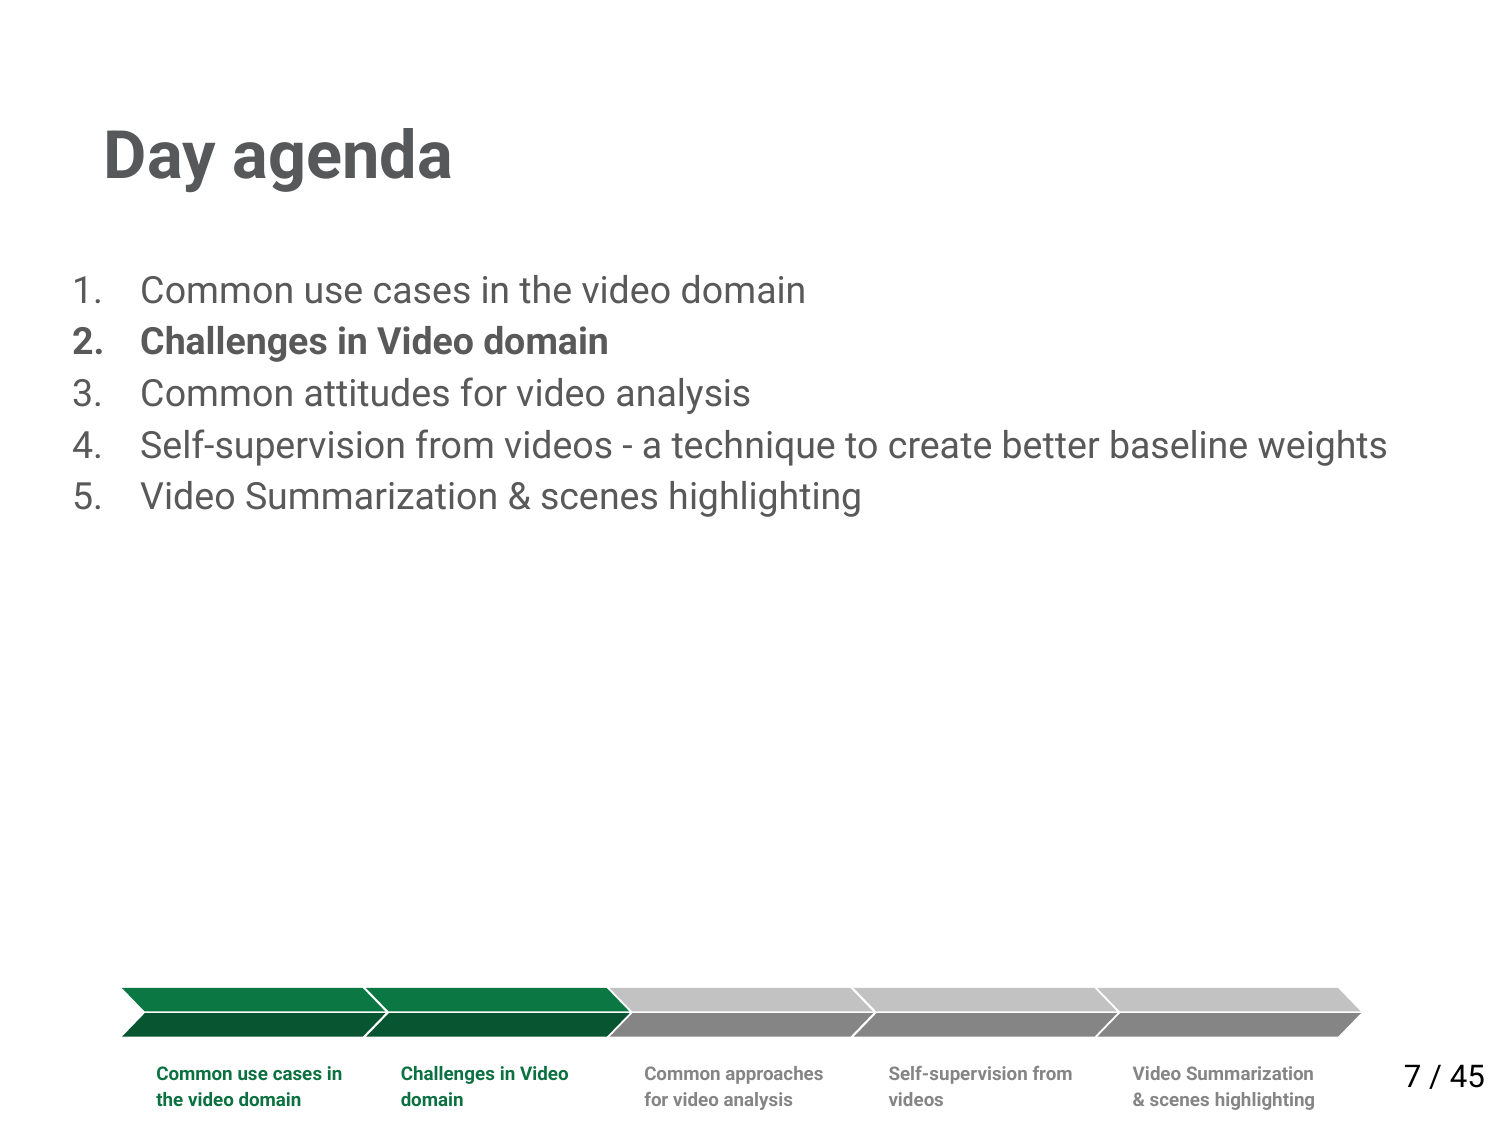

# Day agenda
Common use cases in the video domain
Challenges in Video domain
Common attitudes for video analysis
Self-supervision from videos - a technique to create better baseline weights
Video Summarization & scenes highlighting

Common use cases in the video domain

Challenges in Video domain

Common approaches for video analysis

Self-supervision from videos

Video Summarization & scenes highlighting
7 / 45